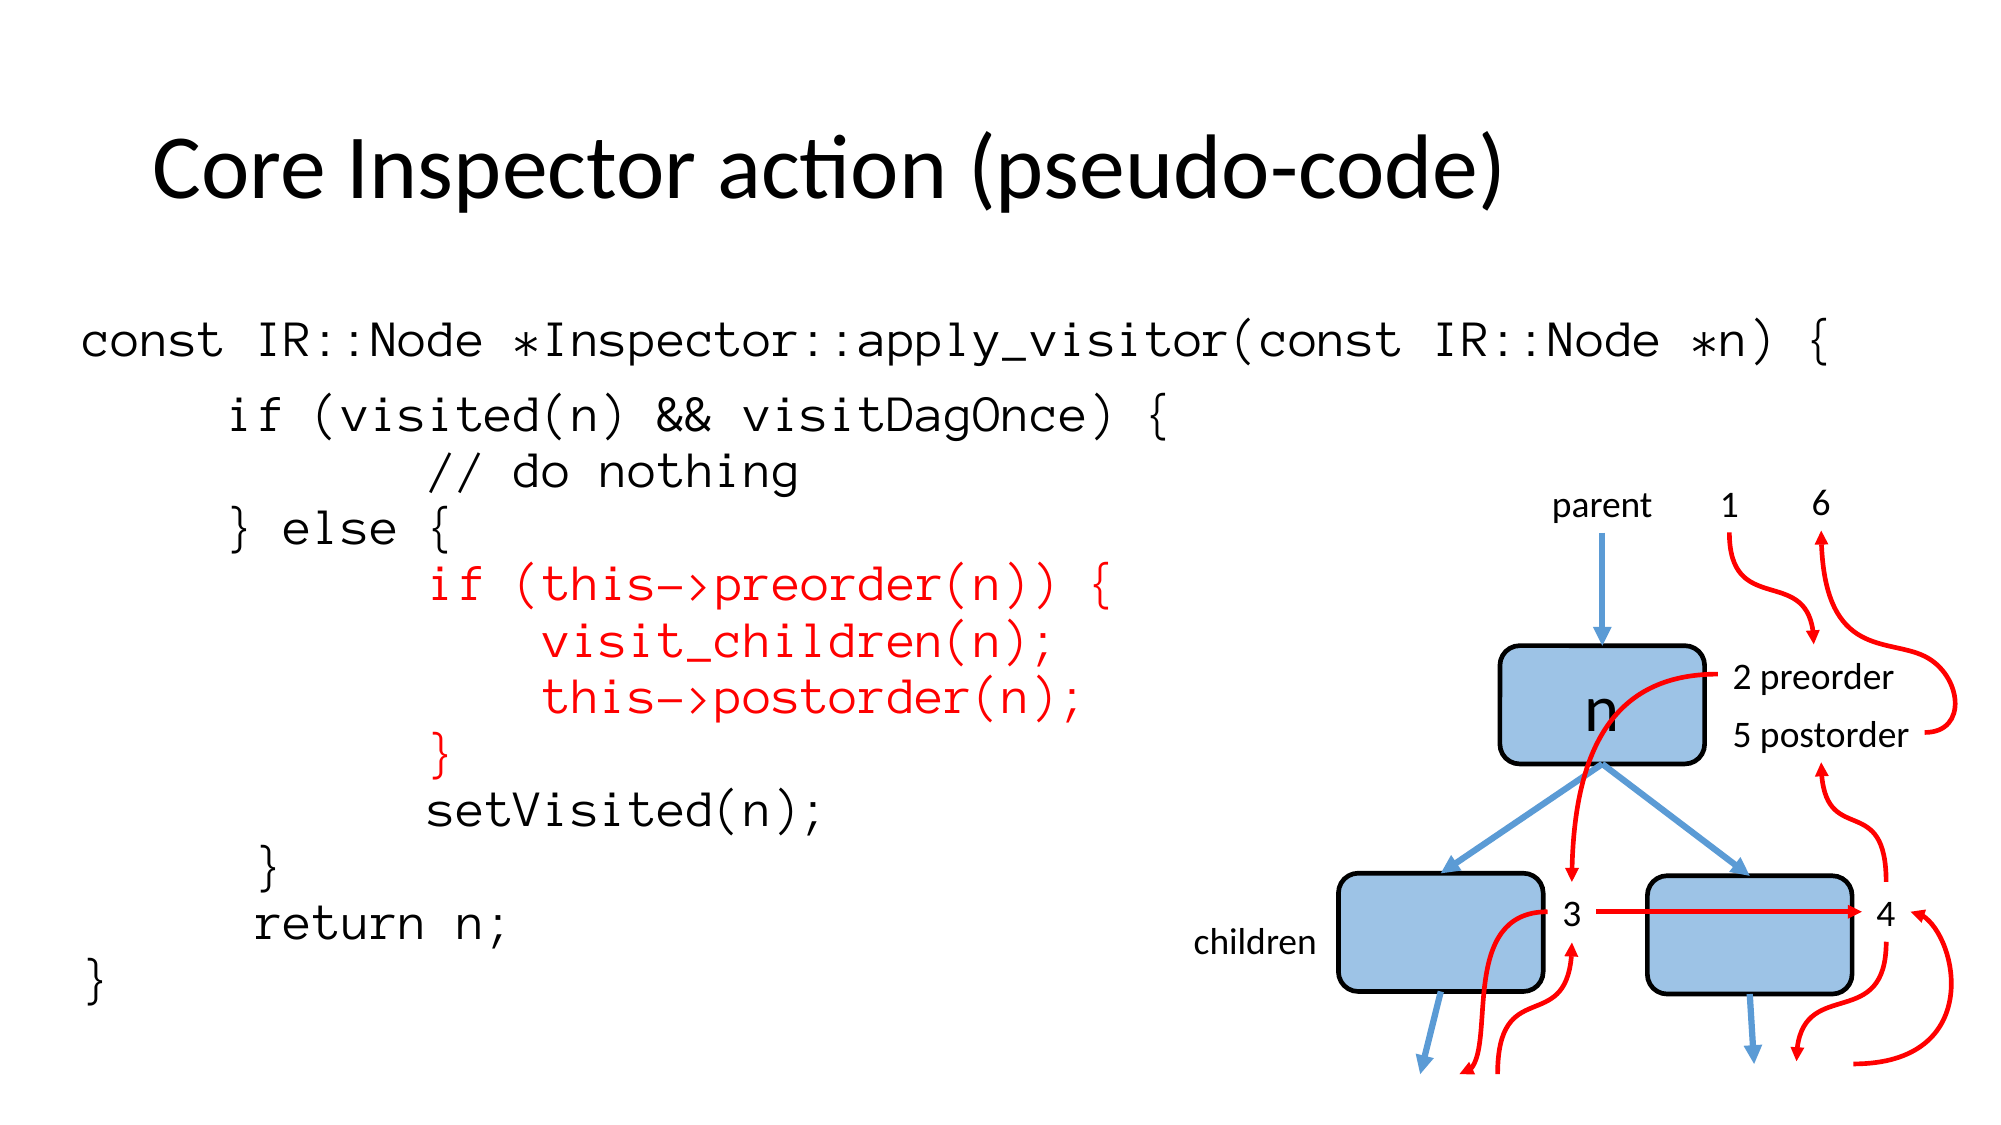

# Core Inspector action (pseudo-code)
const IR::Node *Inspector::apply_visitor(const IR::Node *n) {
     if (visited(n) && visitDagOnce) {
            // do nothing
     } else {
            if (this->preorder(n)) {
                visit_children(n);
                this->postorder(n);
            }
            setVisited(n);
      }
      return n;
}

6
1
parent
2 preorder
n
5 postorder

3
4
children